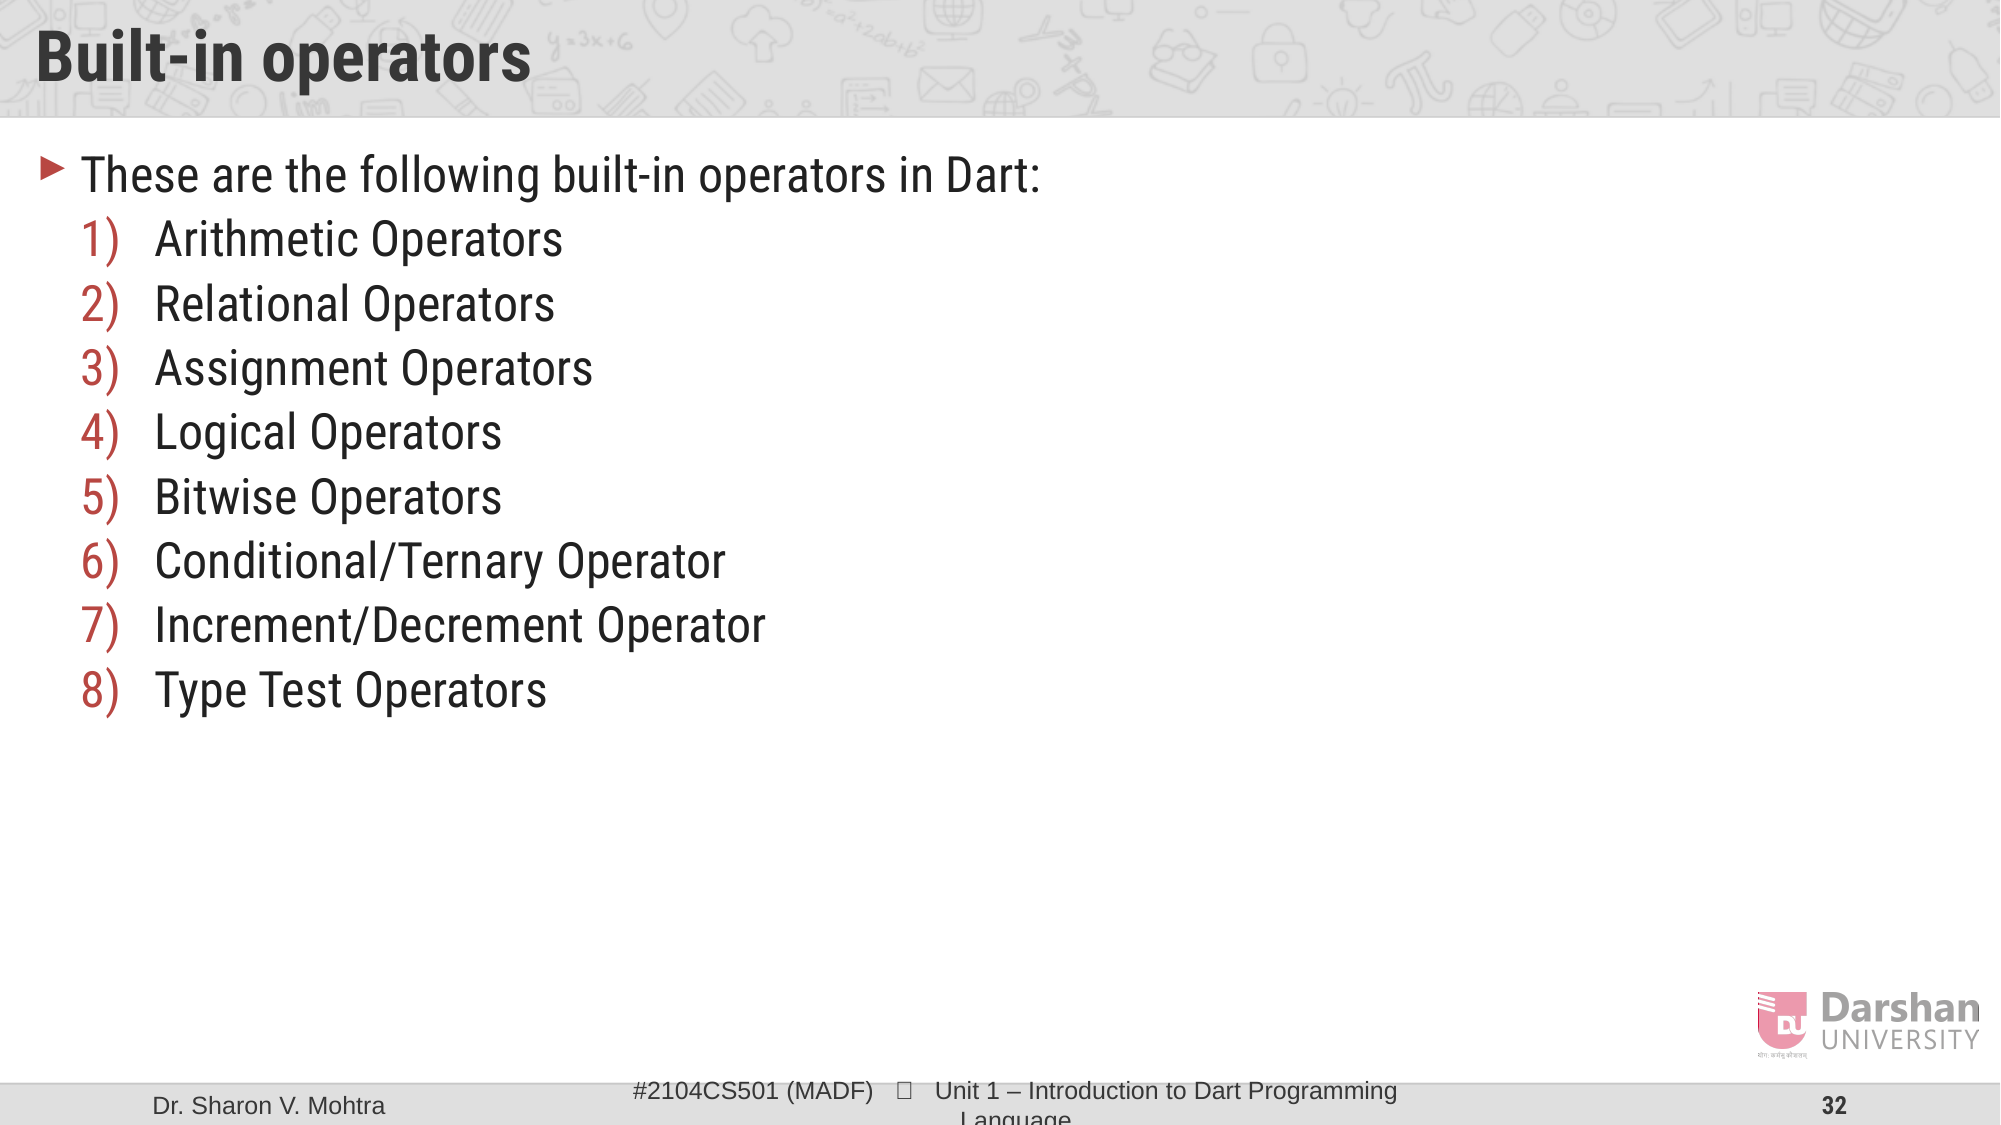

# Built-in operators
These are the following built-in operators in Dart:
Arithmetic Operators
Relational Operators
Assignment Operators
Logical Operators
Bitwise Operators
Conditional/Ternary Operator
Increment/Decrement Operator
Type Test Operators